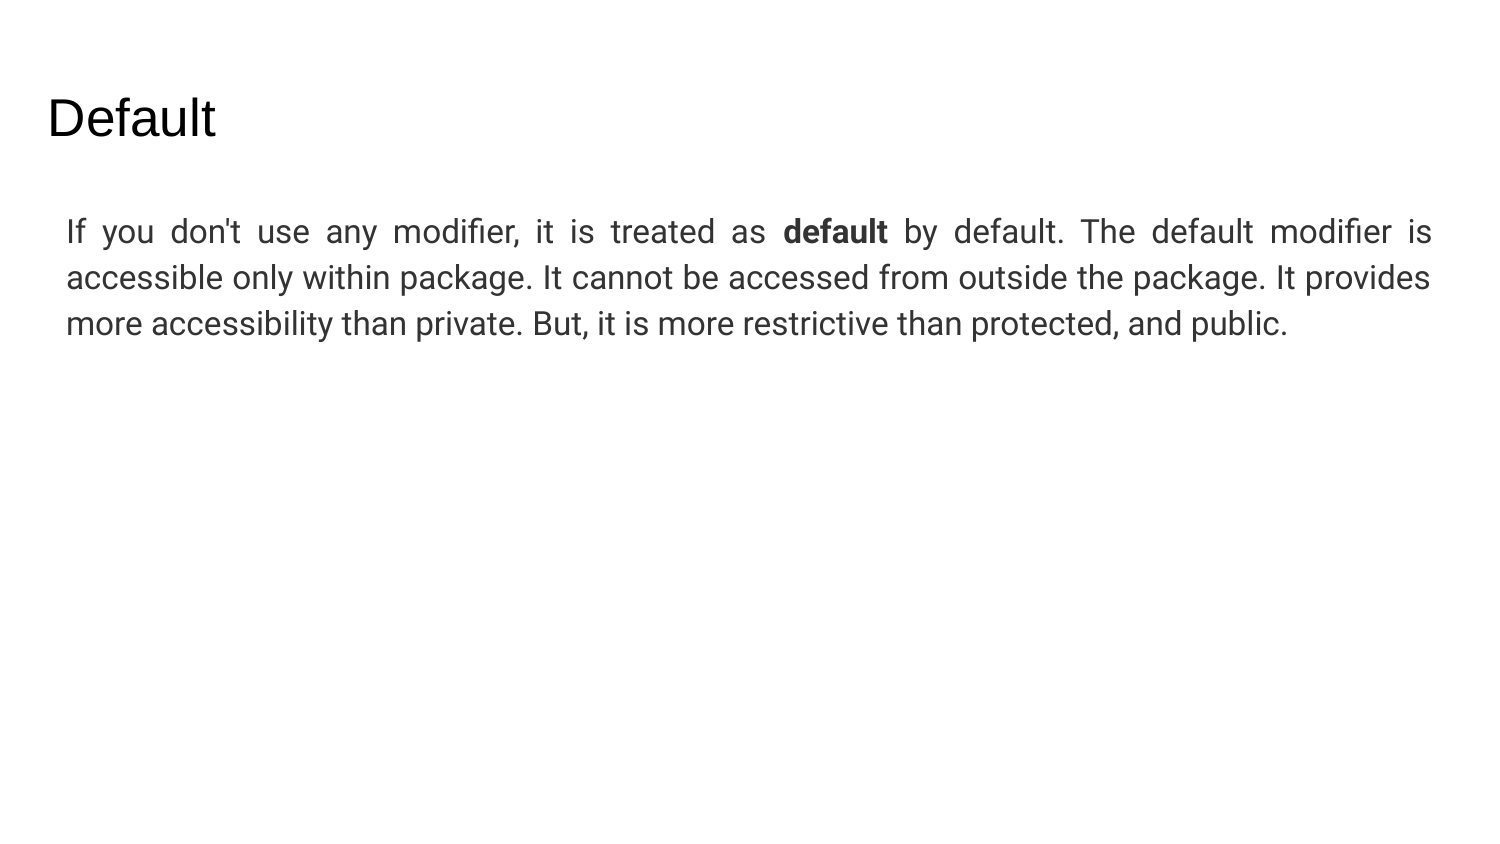

# Default
If you don't use any modifier, it is treated as default by default. The default modifier is accessible only within package. It cannot be accessed from outside the package. It provides more accessibility than private. But, it is more restrictive than protected, and public.